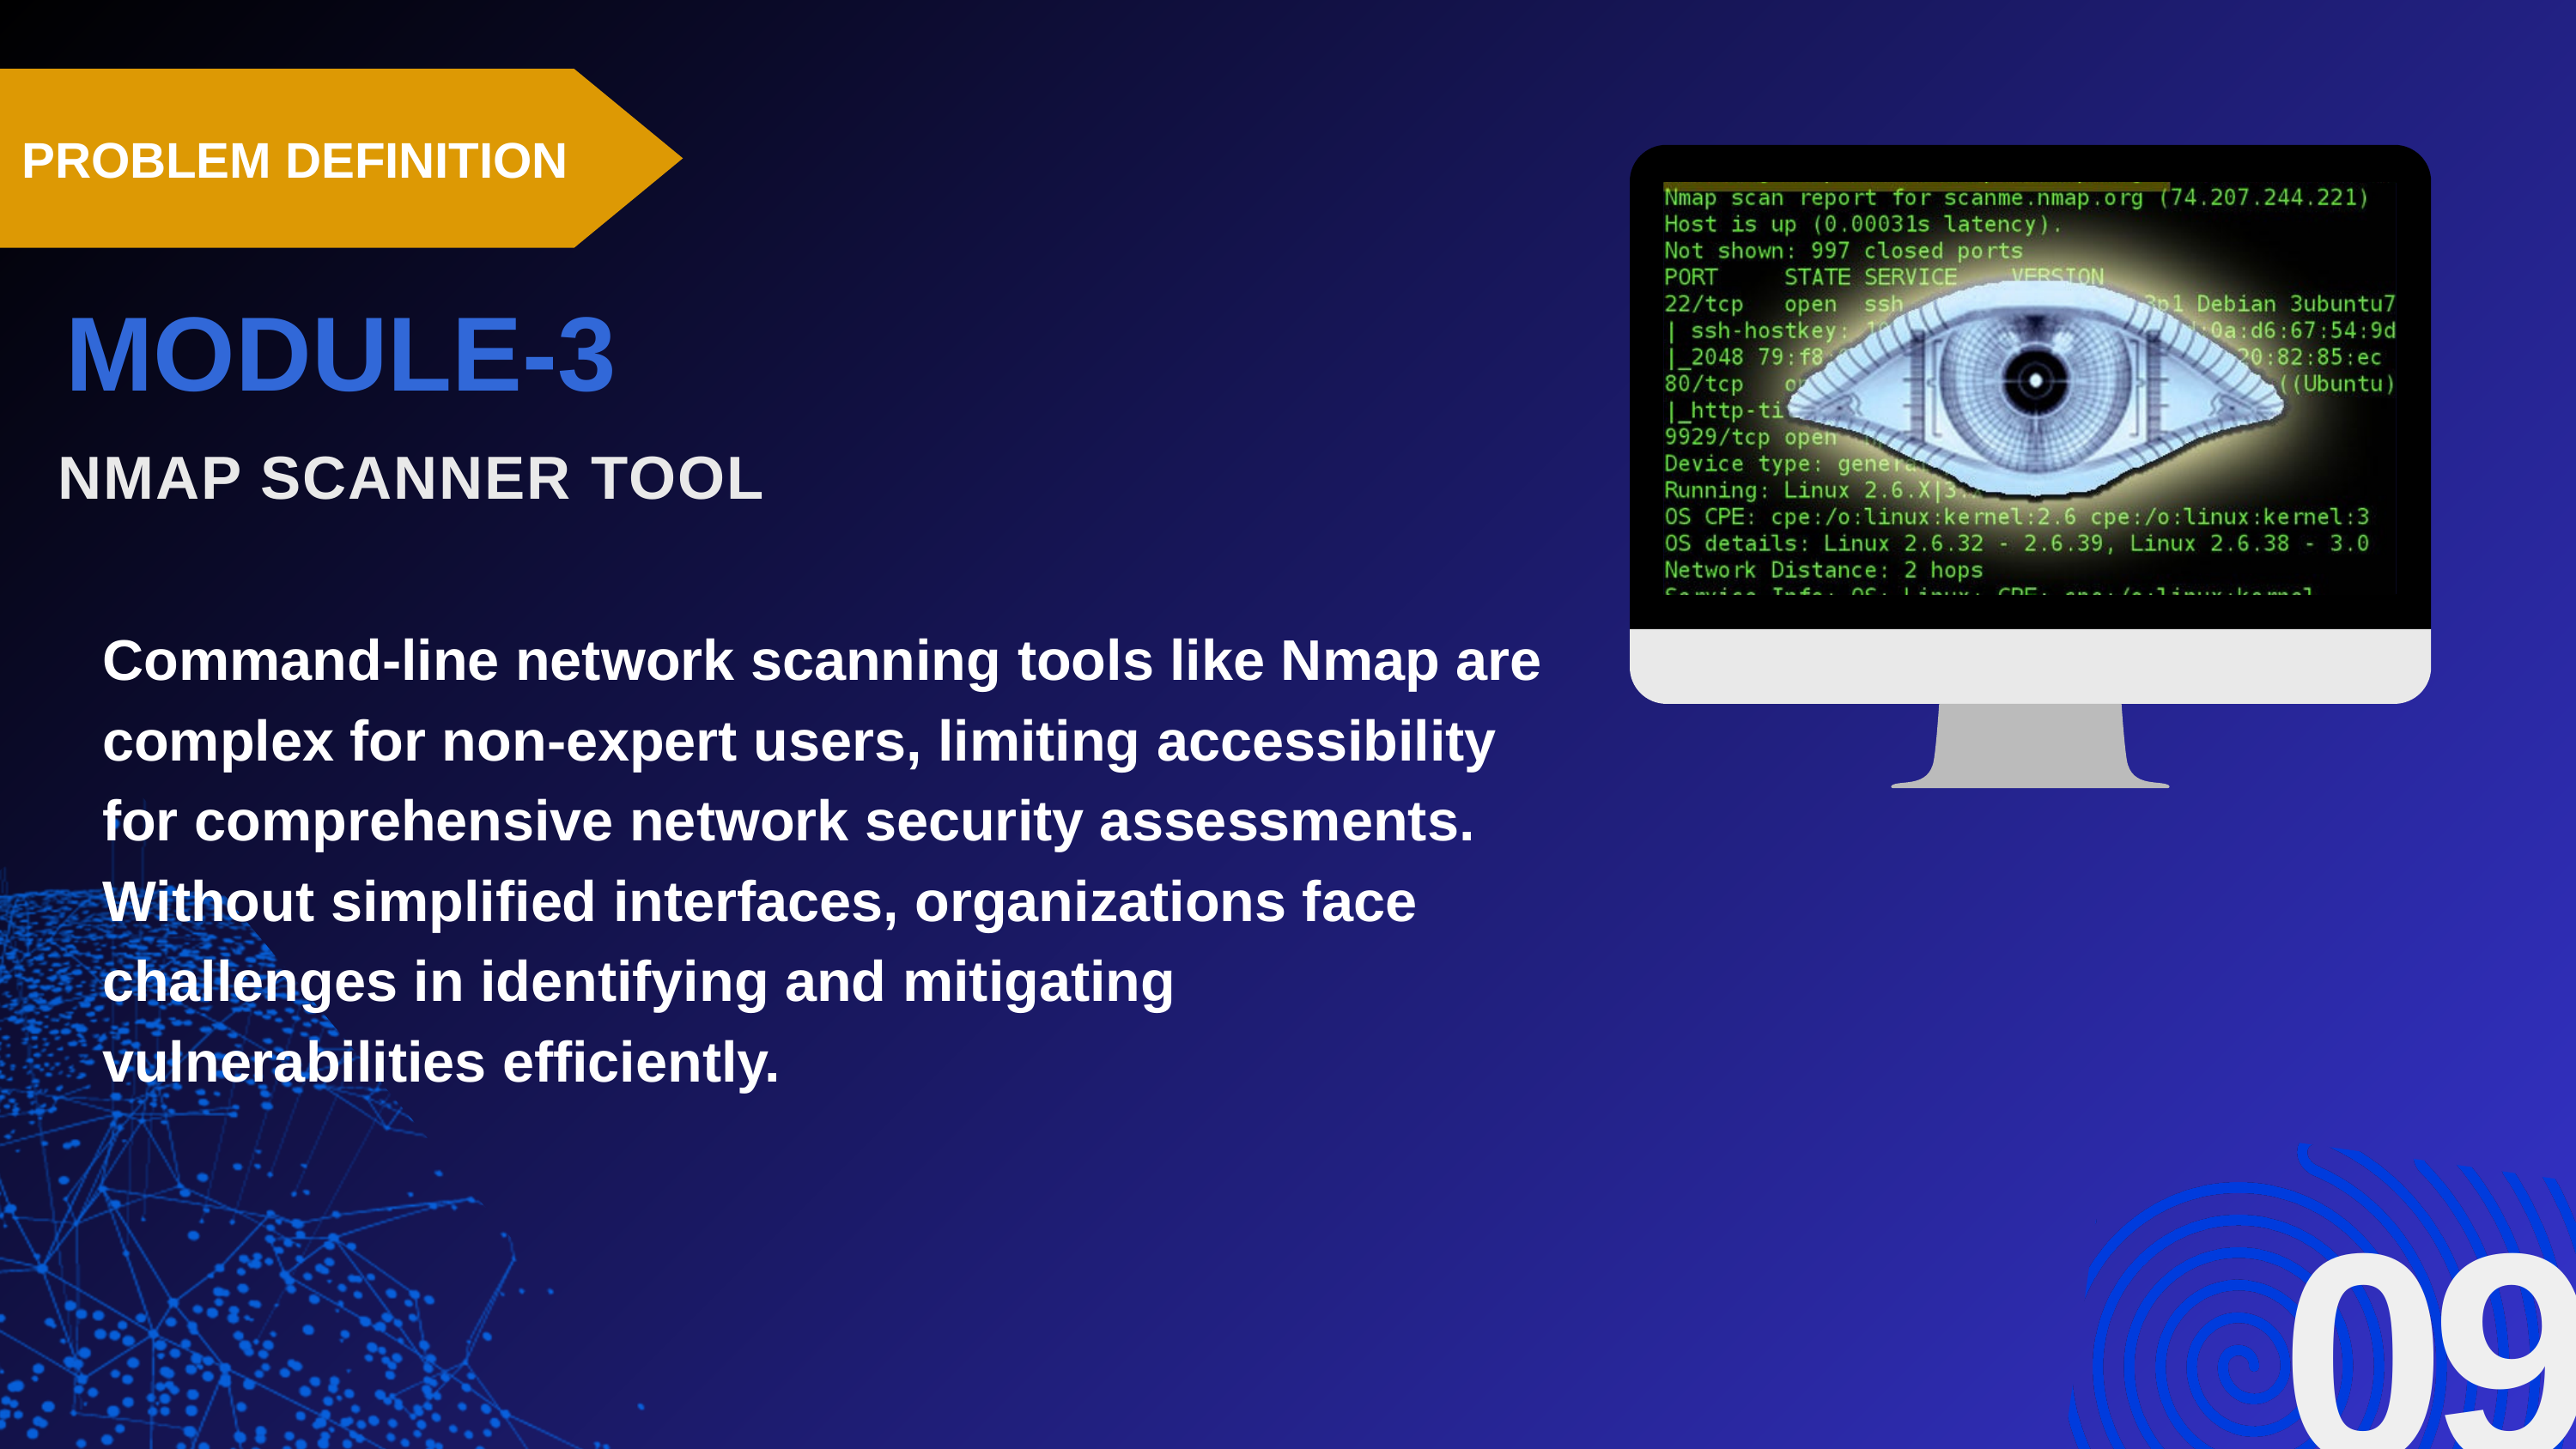

PROBLEM DEFINITION

MODULE-3
NMAP SCANNER TOOL
Command-line network scanning tools like Nmap are complex for non-expert users, limiting accessibility for comprehensive network security assessments.  Without simplified interfaces, organizations face challenges in identifying and mitigating vulnerabilities efficiently.

09